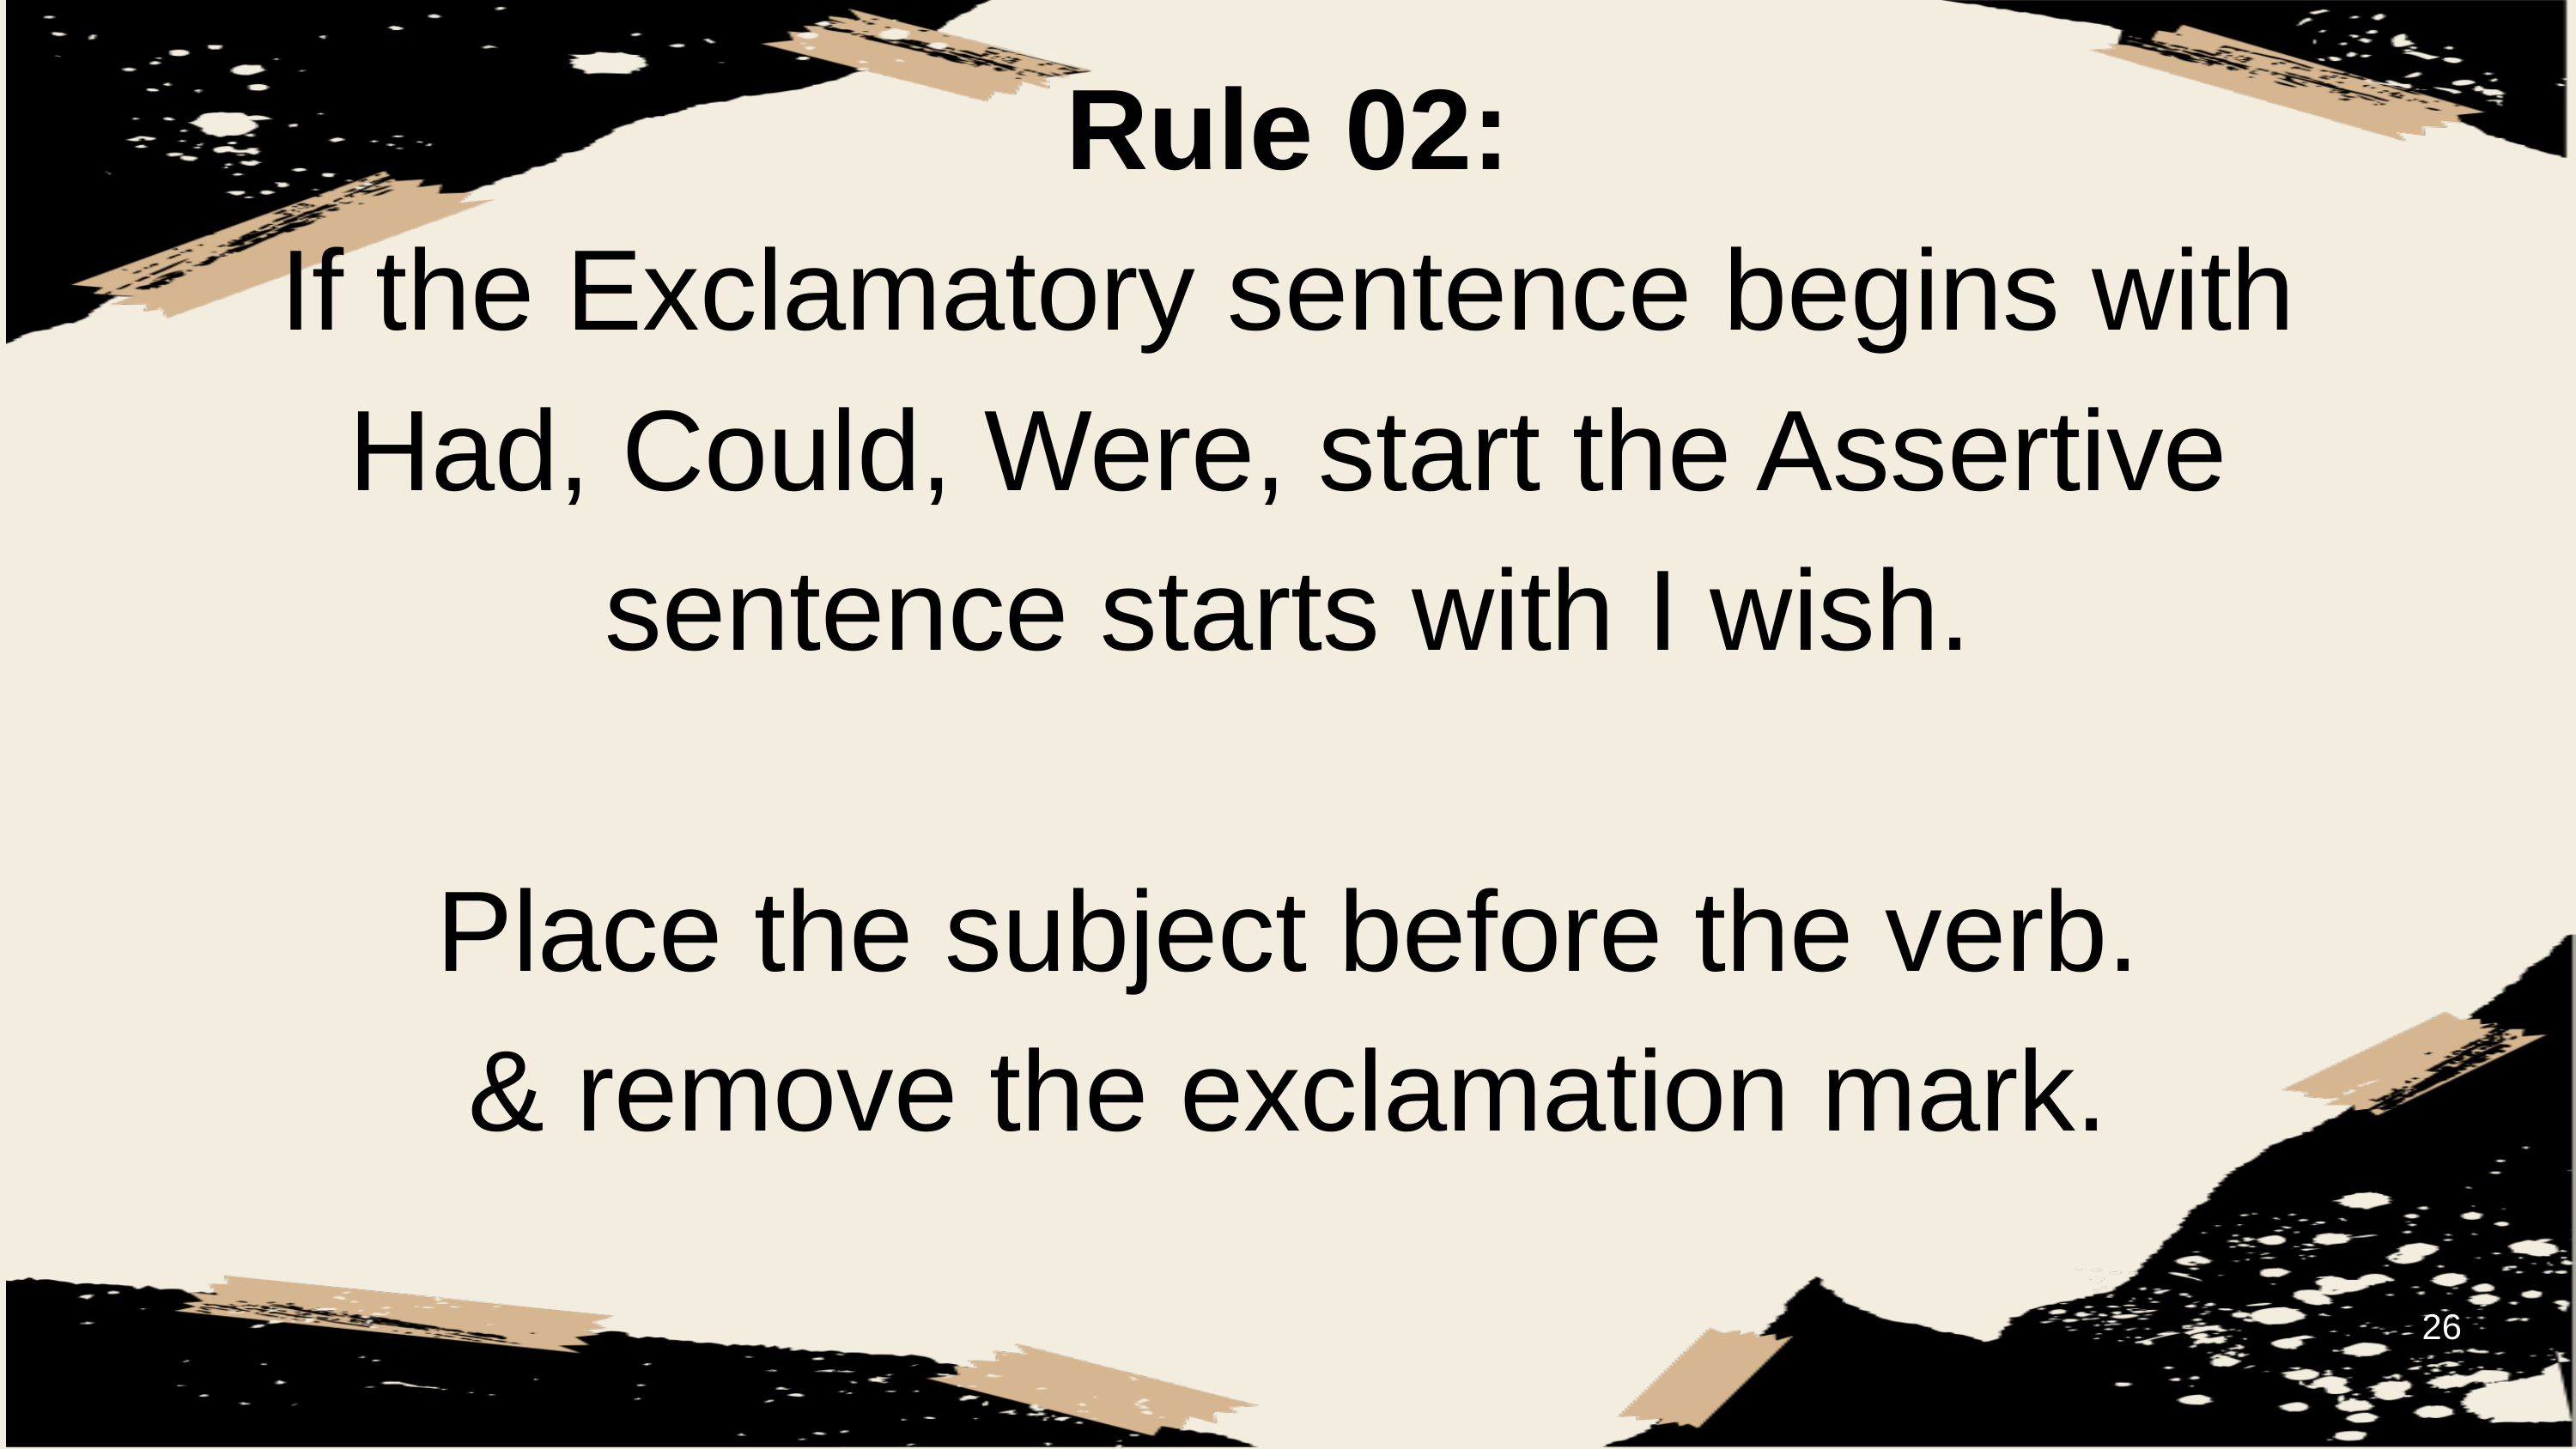

Rule 02:
If the Exclamatory sentence begins with Had, Could, Were, start the Assertive sentence starts with I wish.

Place the subject before the verb.
& remove the exclamation mark.
26